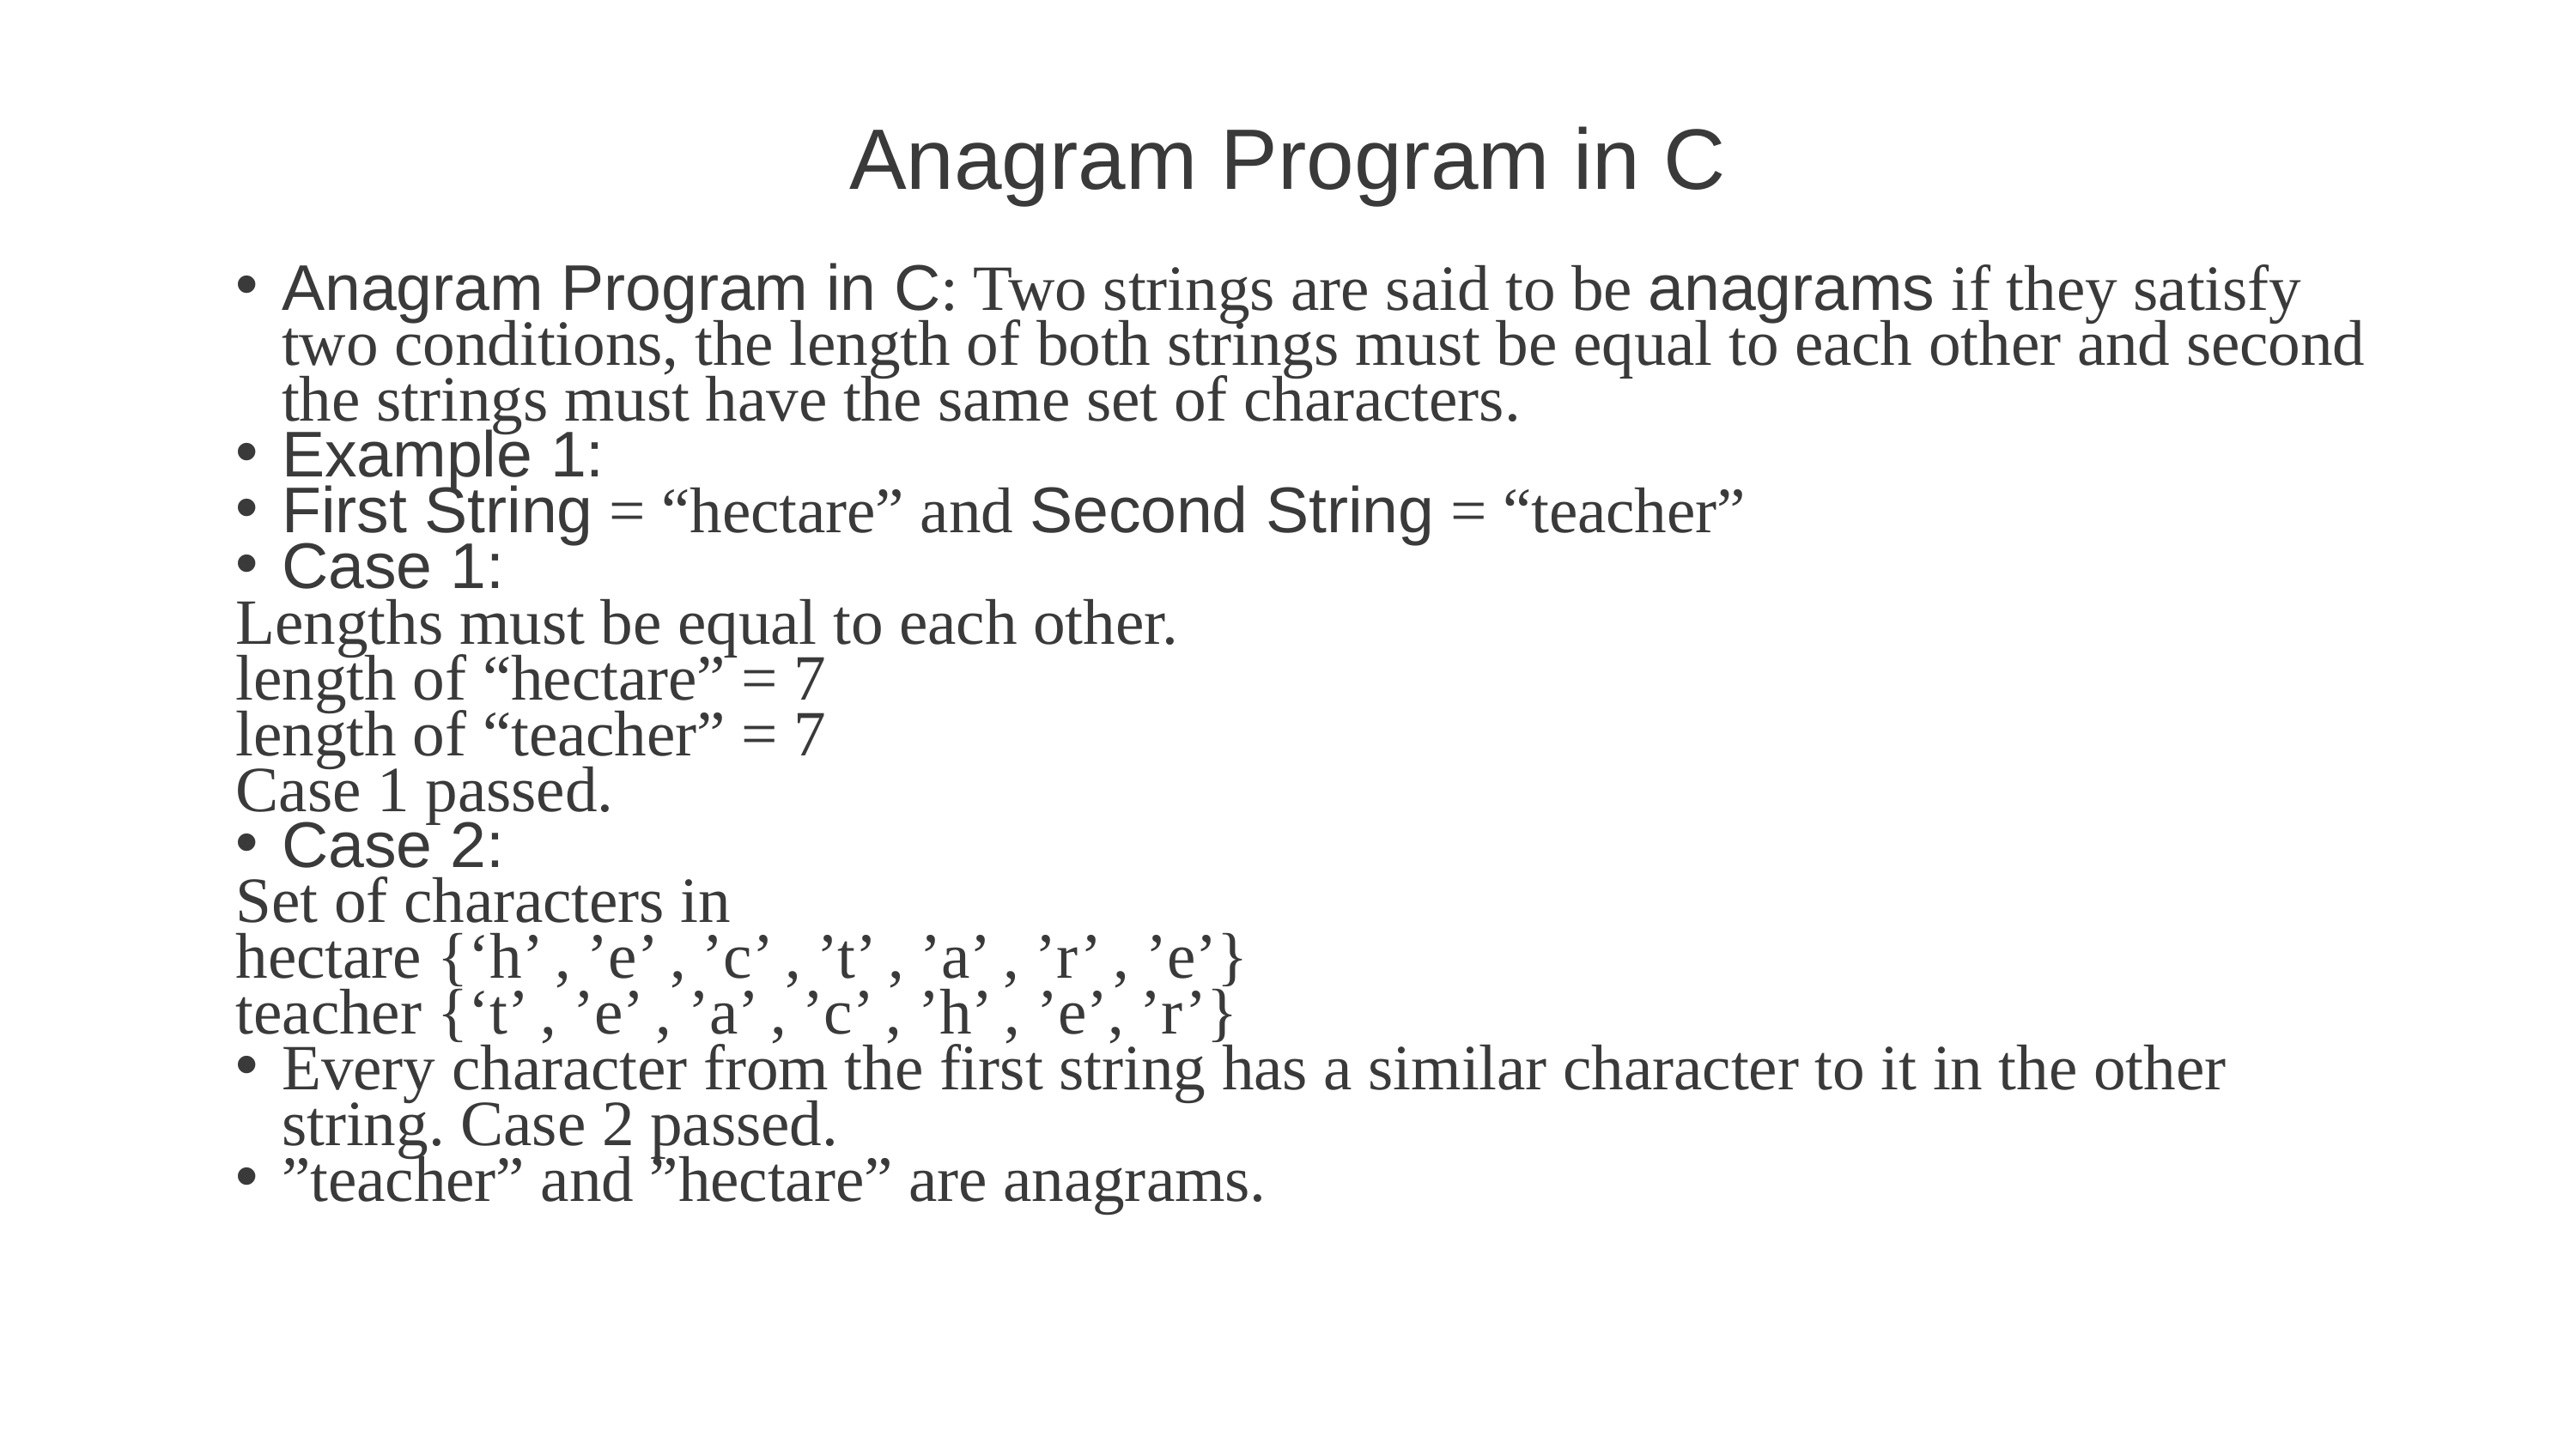

Anagram Program in C

Anagram Program in C: Two strings are said to be anagrams if they satisfy two conditions, the length of both strings must be equal to each other and second the strings must have the same set of characters.
Example 1:
First String = “hectare” and Second String = “teacher”
Case 1:
Lengths must be equal to each other.
length of “hectare” = 7
length of “teacher” = 7
Case 1 passed.
Case 2:
Set of characters in
hectare {‘h’ , ’e’ , ’c’ , ’t’ , ’a’ , ’r’ , ’e’}
teacher {‘t’ , ’e’ , ’a’ , ’c’ , ’h’ , ’e’, ’r’}
Every character from the first string has a similar character to it in the other string. Case 2 passed.
”teacher” and ”hectare” are anagrams.